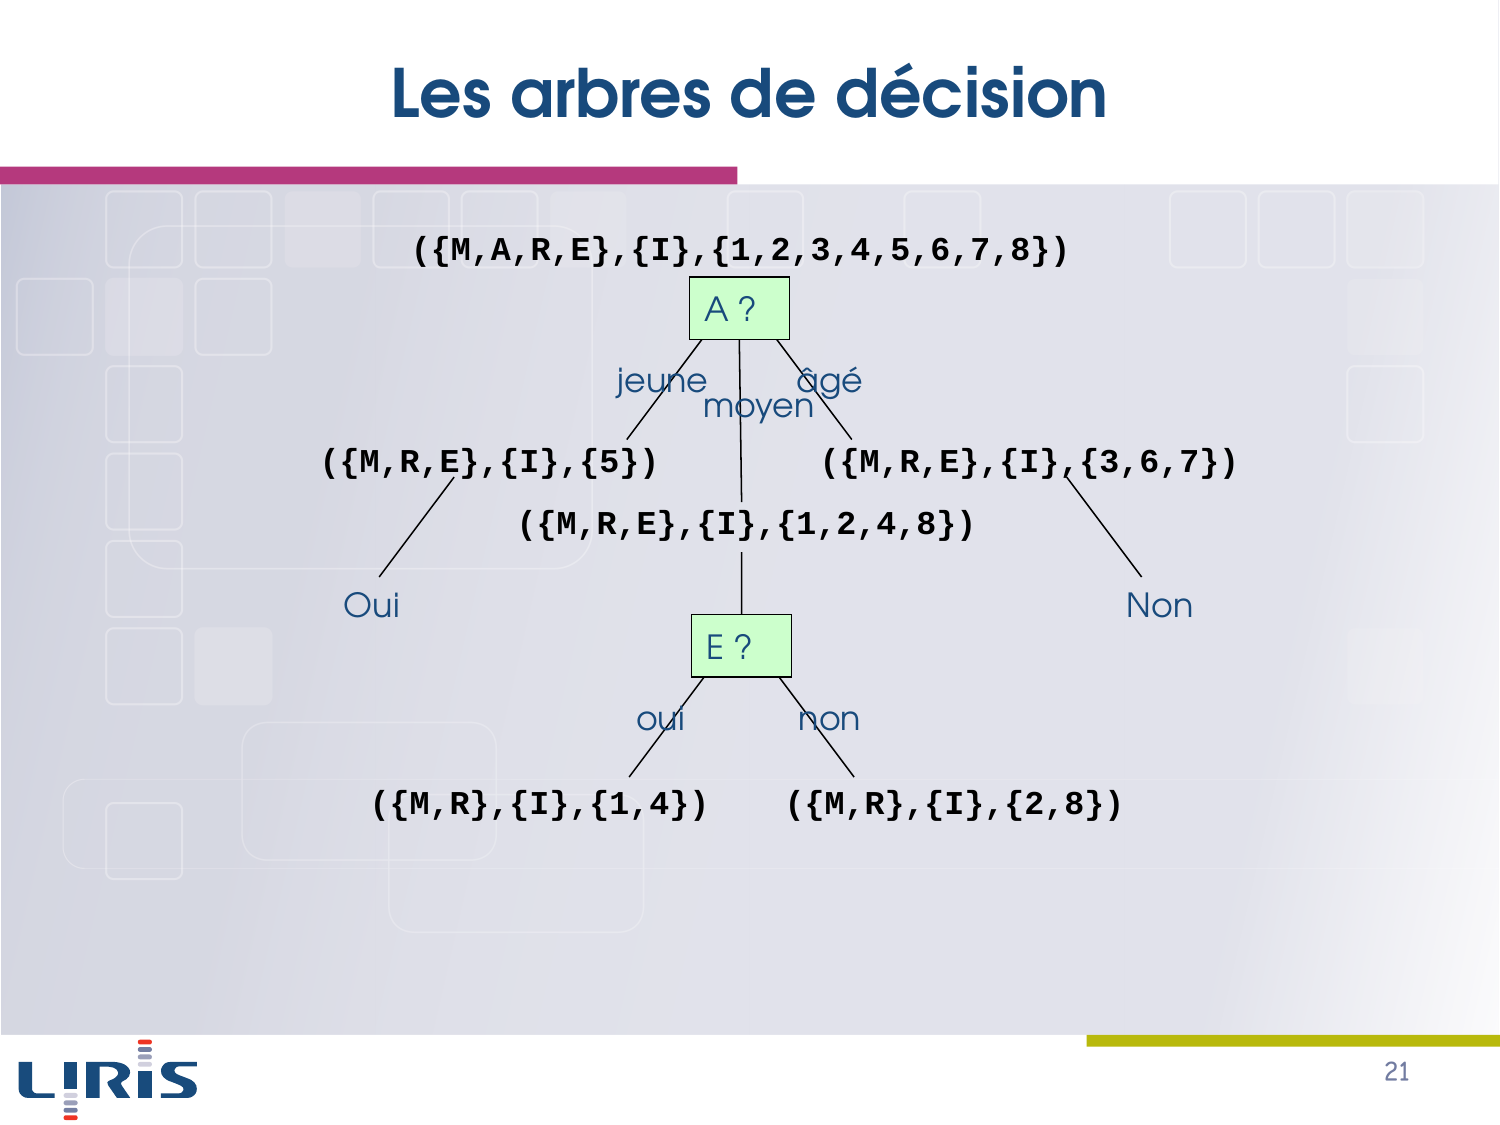

# Les arbres de décision
({M,A,R,E},{I},{1,2,3,4,5,6,7,8})
A ?

jeune
âgé
moyen
({M,R,E},{I},{5})
({M,R,E},{I},{3,6,7})

({M,R,E},{I},{1,2,4,8})

Oui
Non
E ?

oui
non
({M,R},{I},{1,4})
({M,R},{I},{2,8})
21